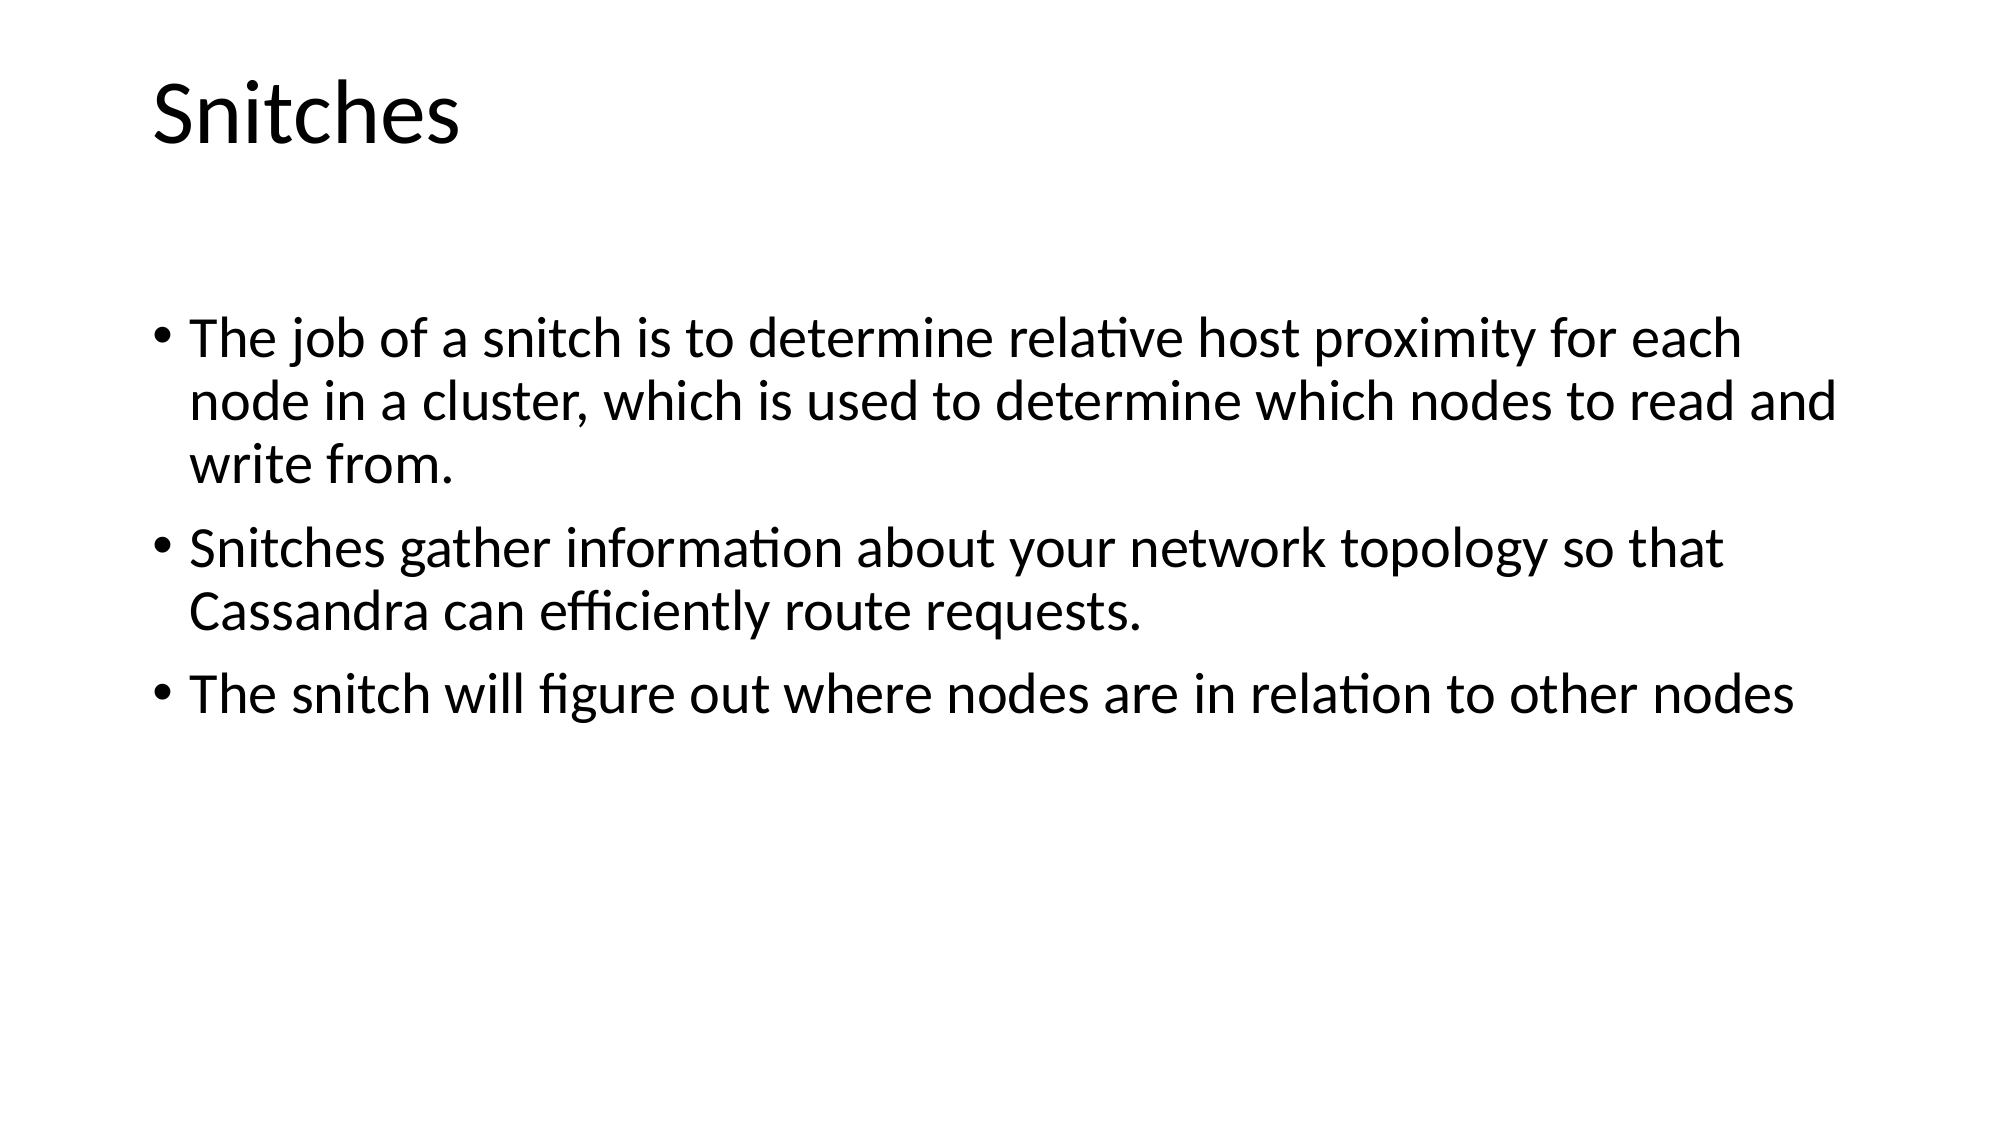

# Snitches
The job of a snitch is to determine relative host proximity for each node in a cluster, which is used to determine which nodes to read and write from.
Snitches gather information about your network topology so that Cassandra can efficiently route requests.
The snitch will figure out where nodes are in relation to other nodes